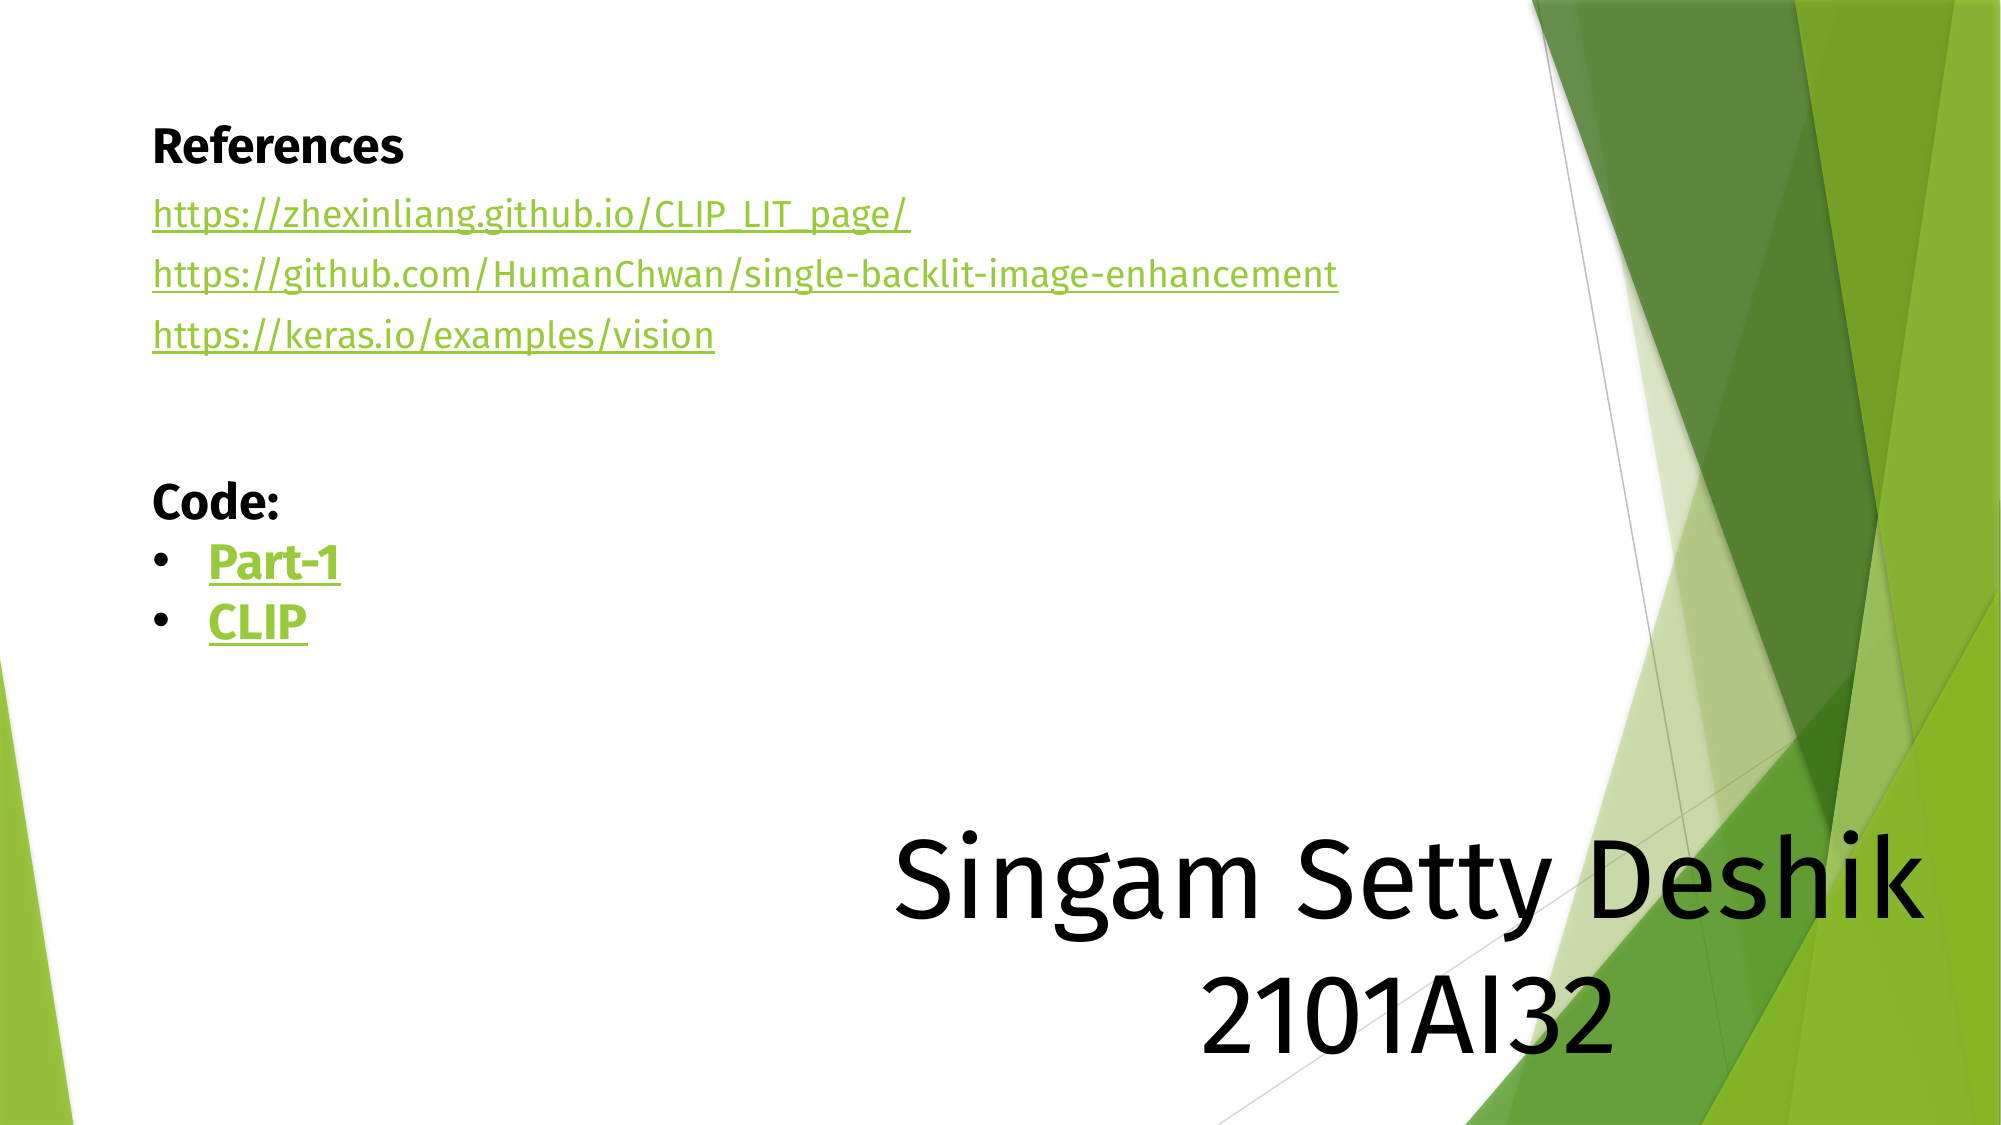

References
https://zhexinliang.github.io/CLIP_LIT_page/
https://github.com/HumanChwan/single-backlit-image-enhancement
https://keras.io/examples/vision
Code:
Part-1
CLIP
Singam Setty Deshik
2101AI32